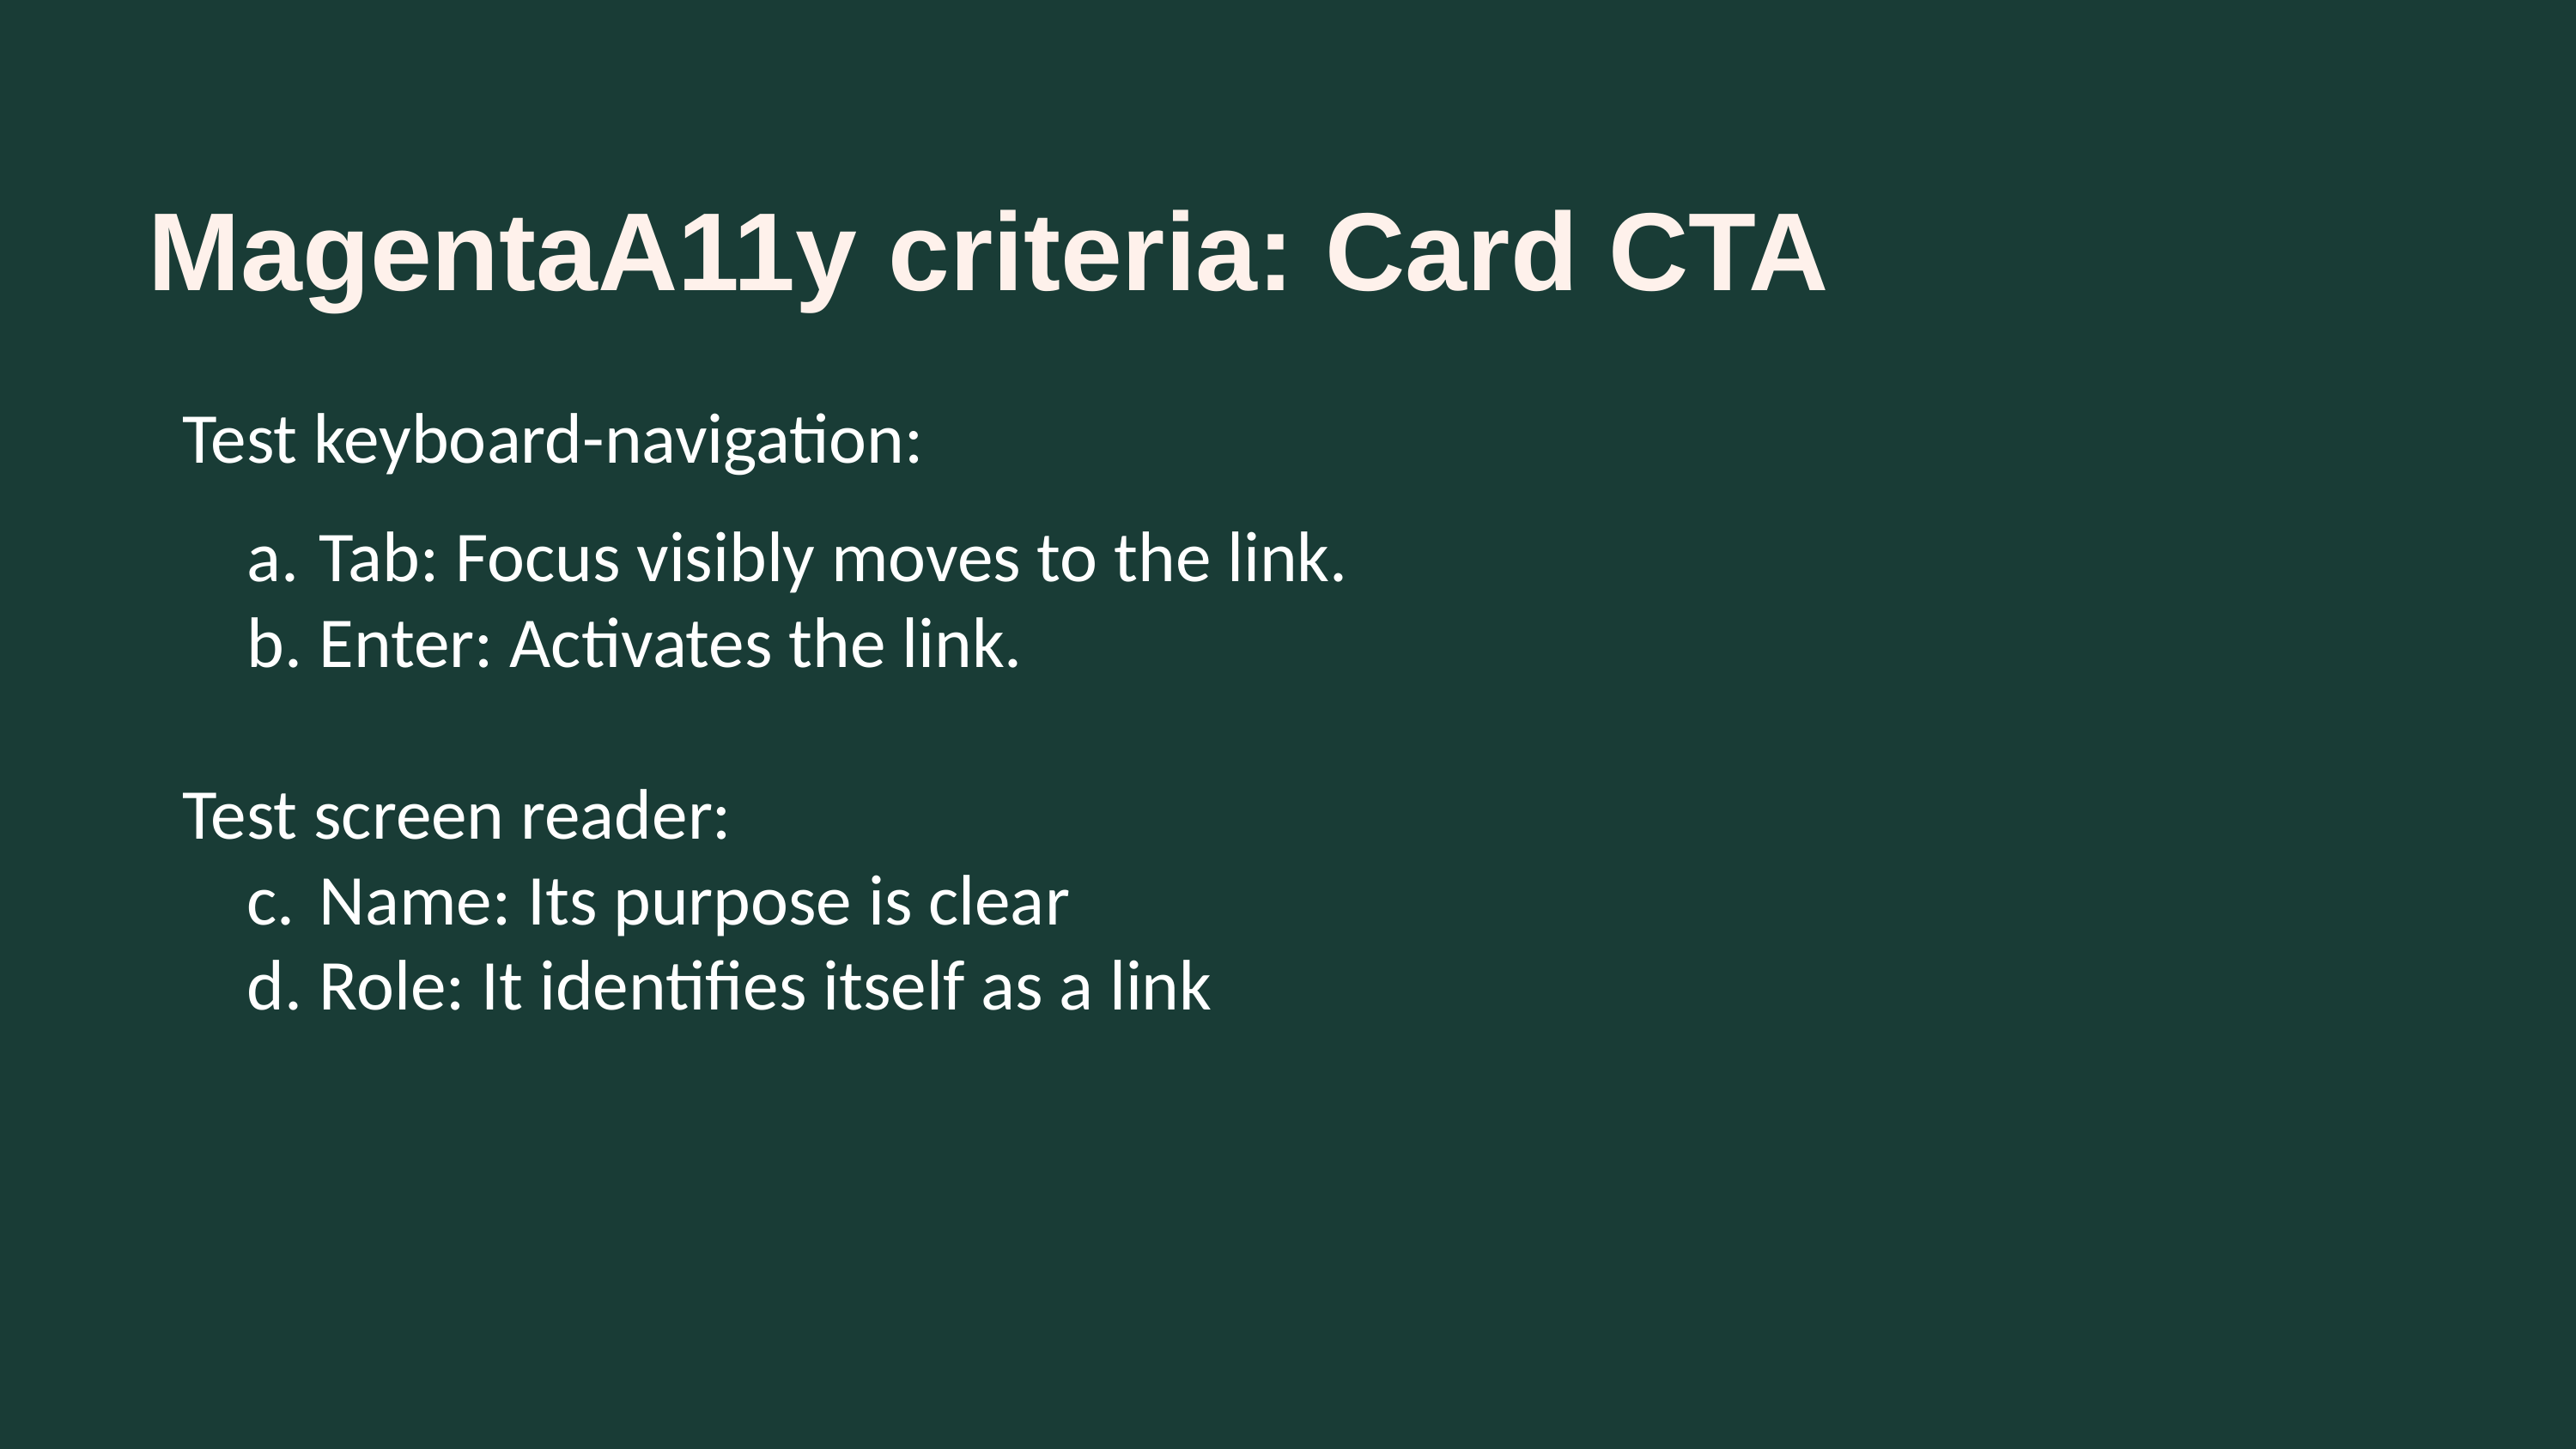

MagentaA11y criteria: Card CTA
Test keyboard-navigation:
Tab: Focus visibly moves to the link.
Enter: Activates the link.

Test screen reader:
Name: Its purpose is clear
Role: It identifies itself as a link